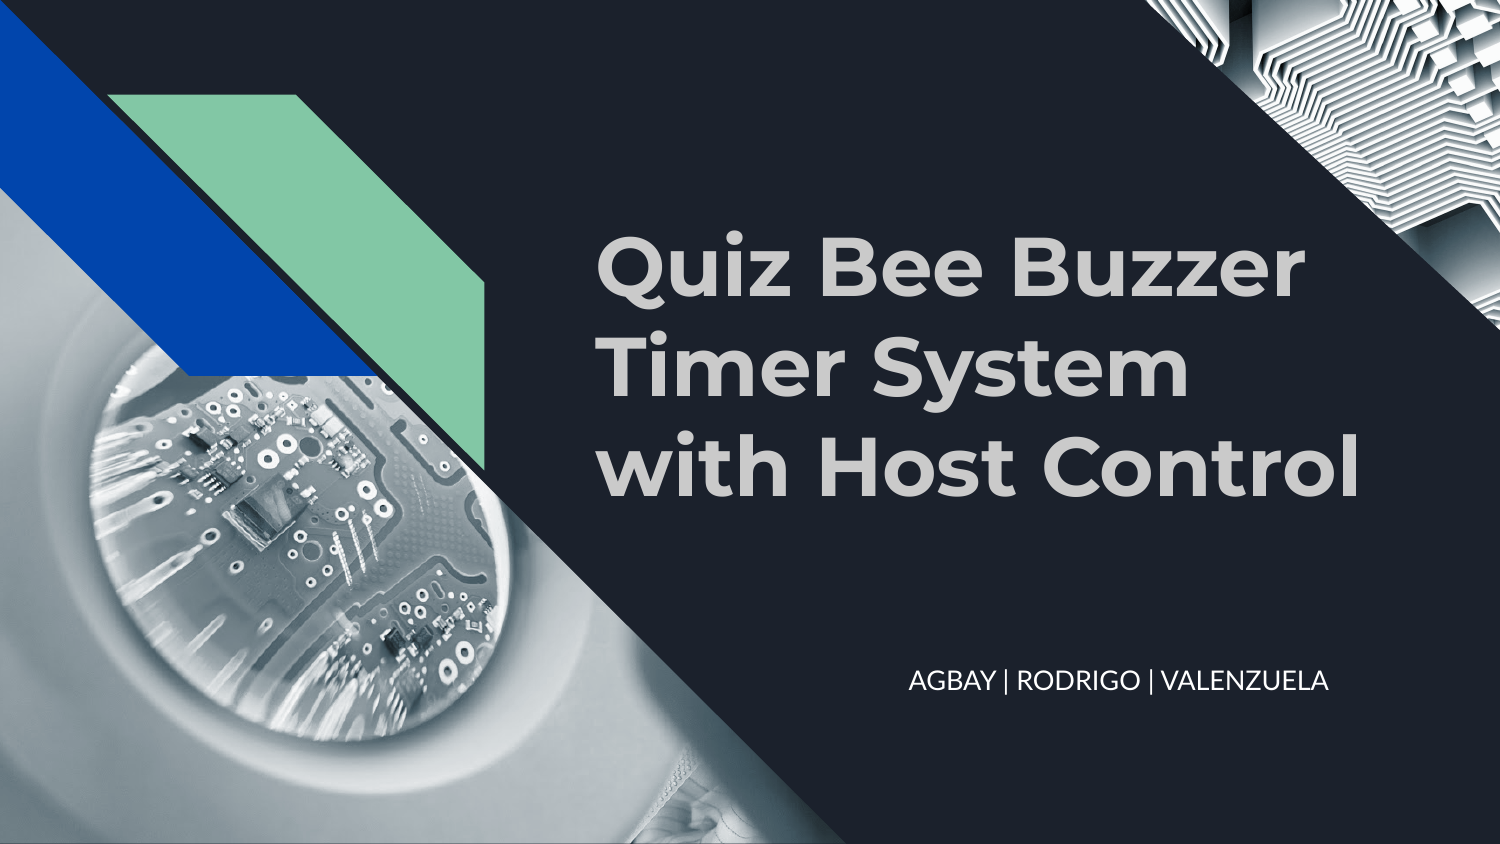

# Quiz Bee Buzzer Timer System with Host Control
AGBAY | RODRIGO | VALENZUELA